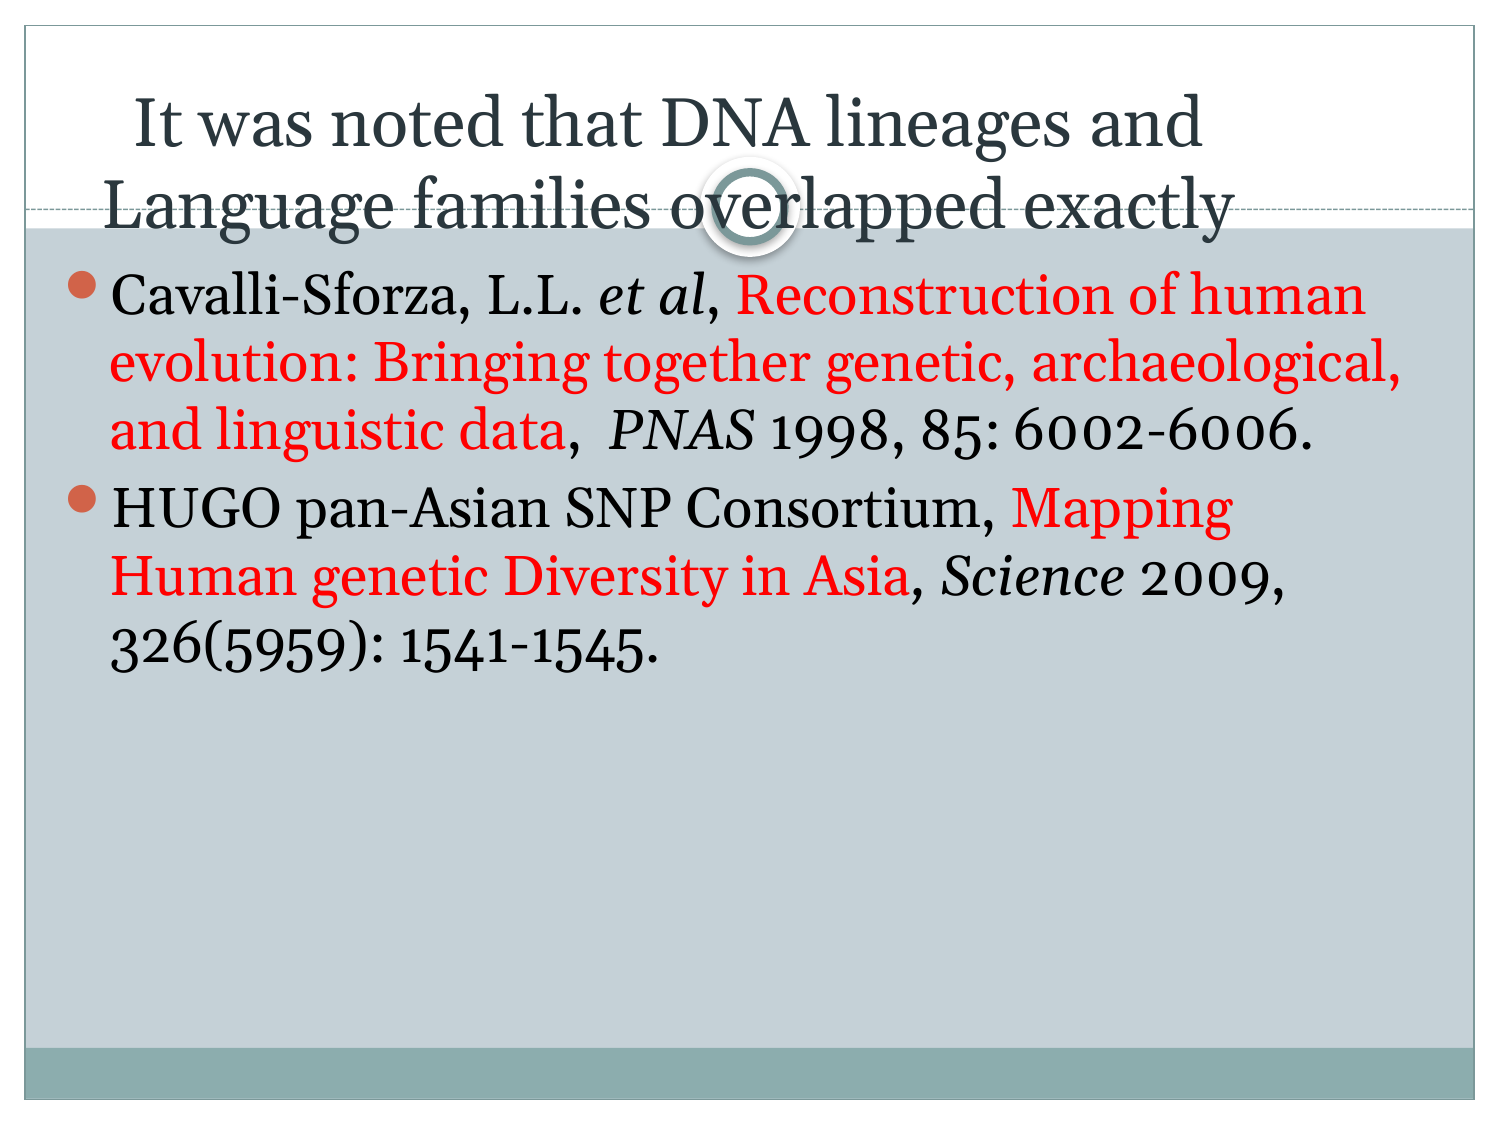

# It was noted that DNA lineages and Language families overlapped exactly
Cavalli-Sforza, L.L. et al, Reconstruction of human evolution: Bringing together genetic, archaeological, and linguistic data,  PNAS 1998, 85: 6002-6006.
HUGO pan-Asian SNP Consortium, Mapping Human genetic Diversity in Asia, Science 2009, 326(5959): 1541-1545.